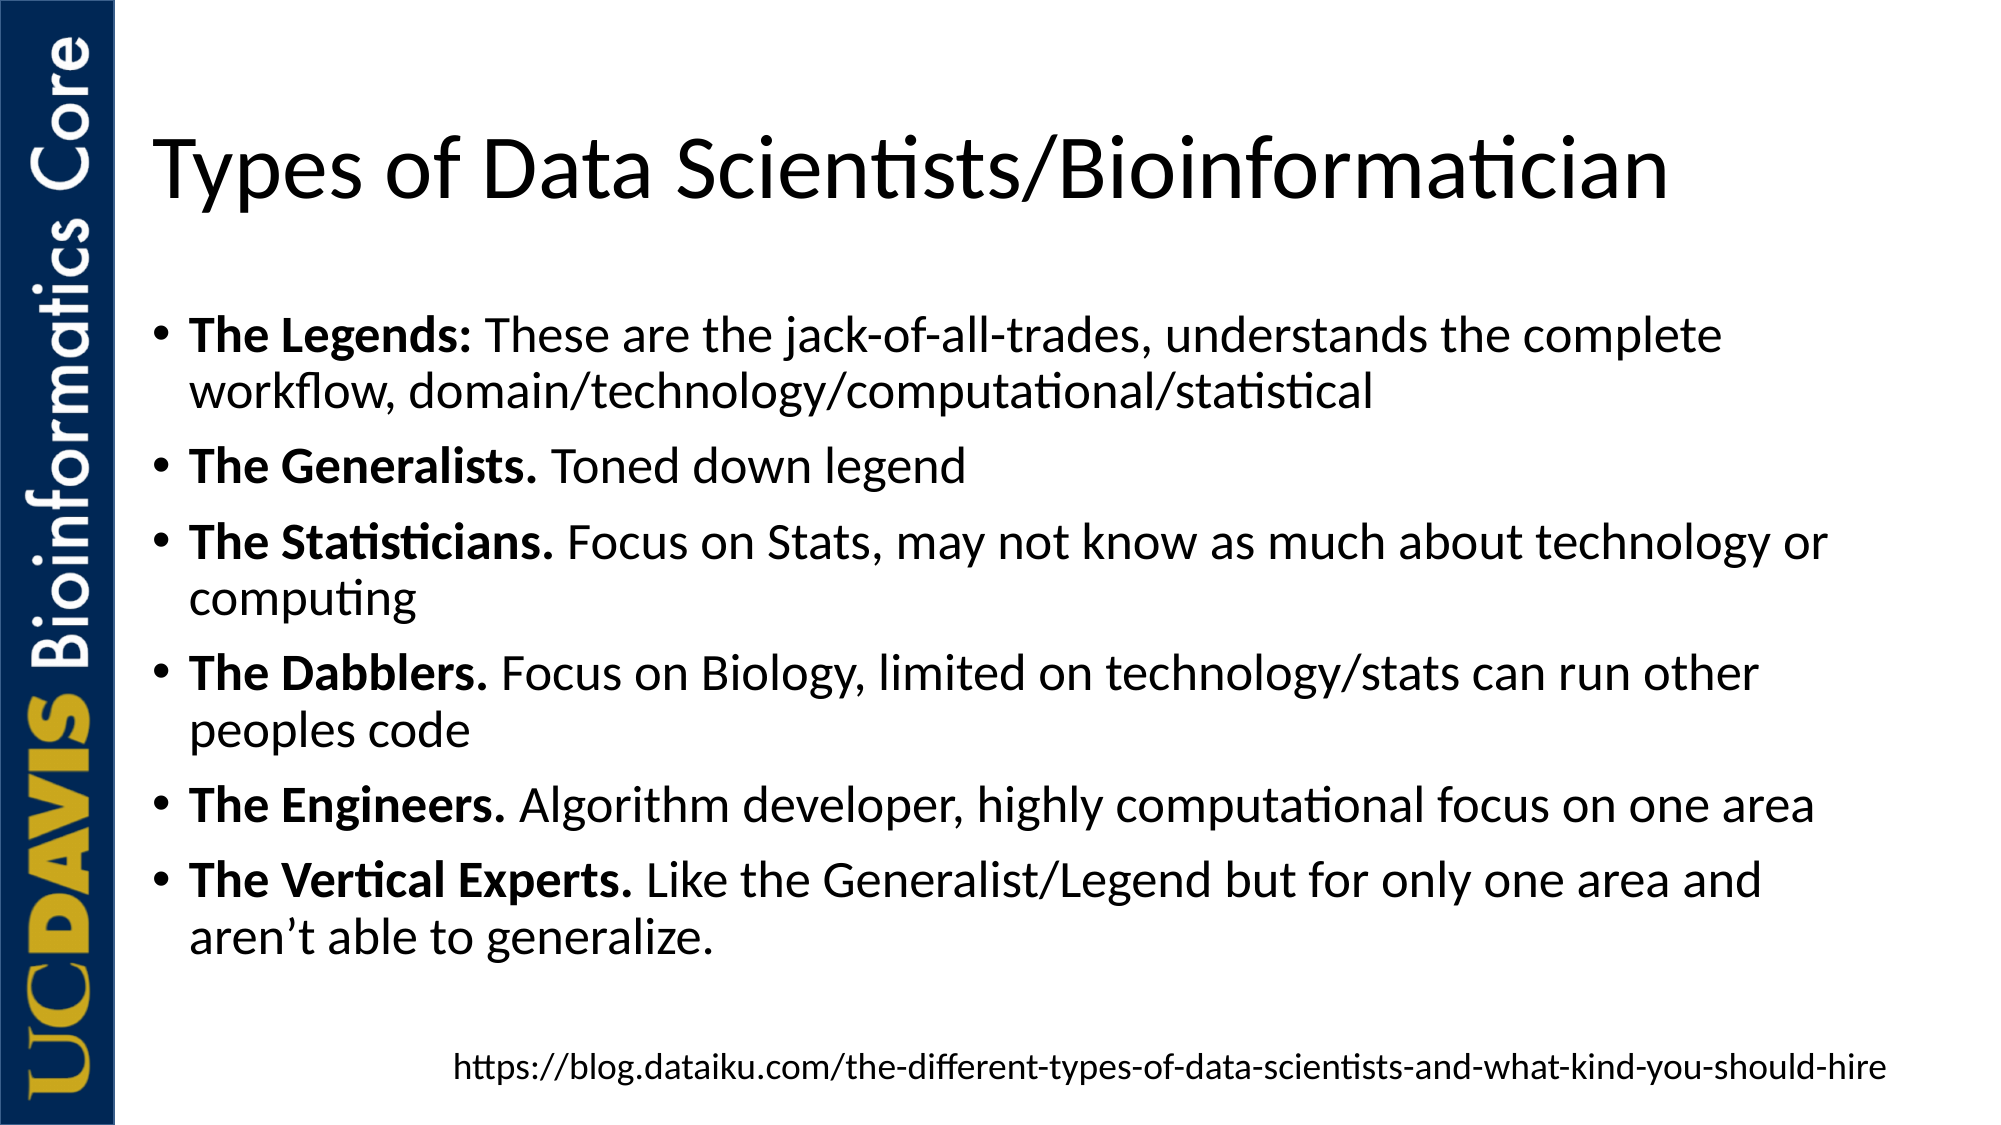

# Types of Data Scientists/Bioinformatician
The Legends: These are the jack-of-all-trades, understands the complete workflow, domain/technology/computational/statistical
The Generalists. Toned down legend
The Statisticians. Focus on Stats, may not know as much about technology or computing
The Dabblers. Focus on Biology, limited on technology/stats can run other peoples code
The Engineers. Algorithm developer, highly computational focus on one area
The Vertical Experts. Like the Generalist/Legend but for only one area and aren’t able to generalize.
https://blog.dataiku.com/the-different-types-of-data-scientists-and-what-kind-you-should-hire